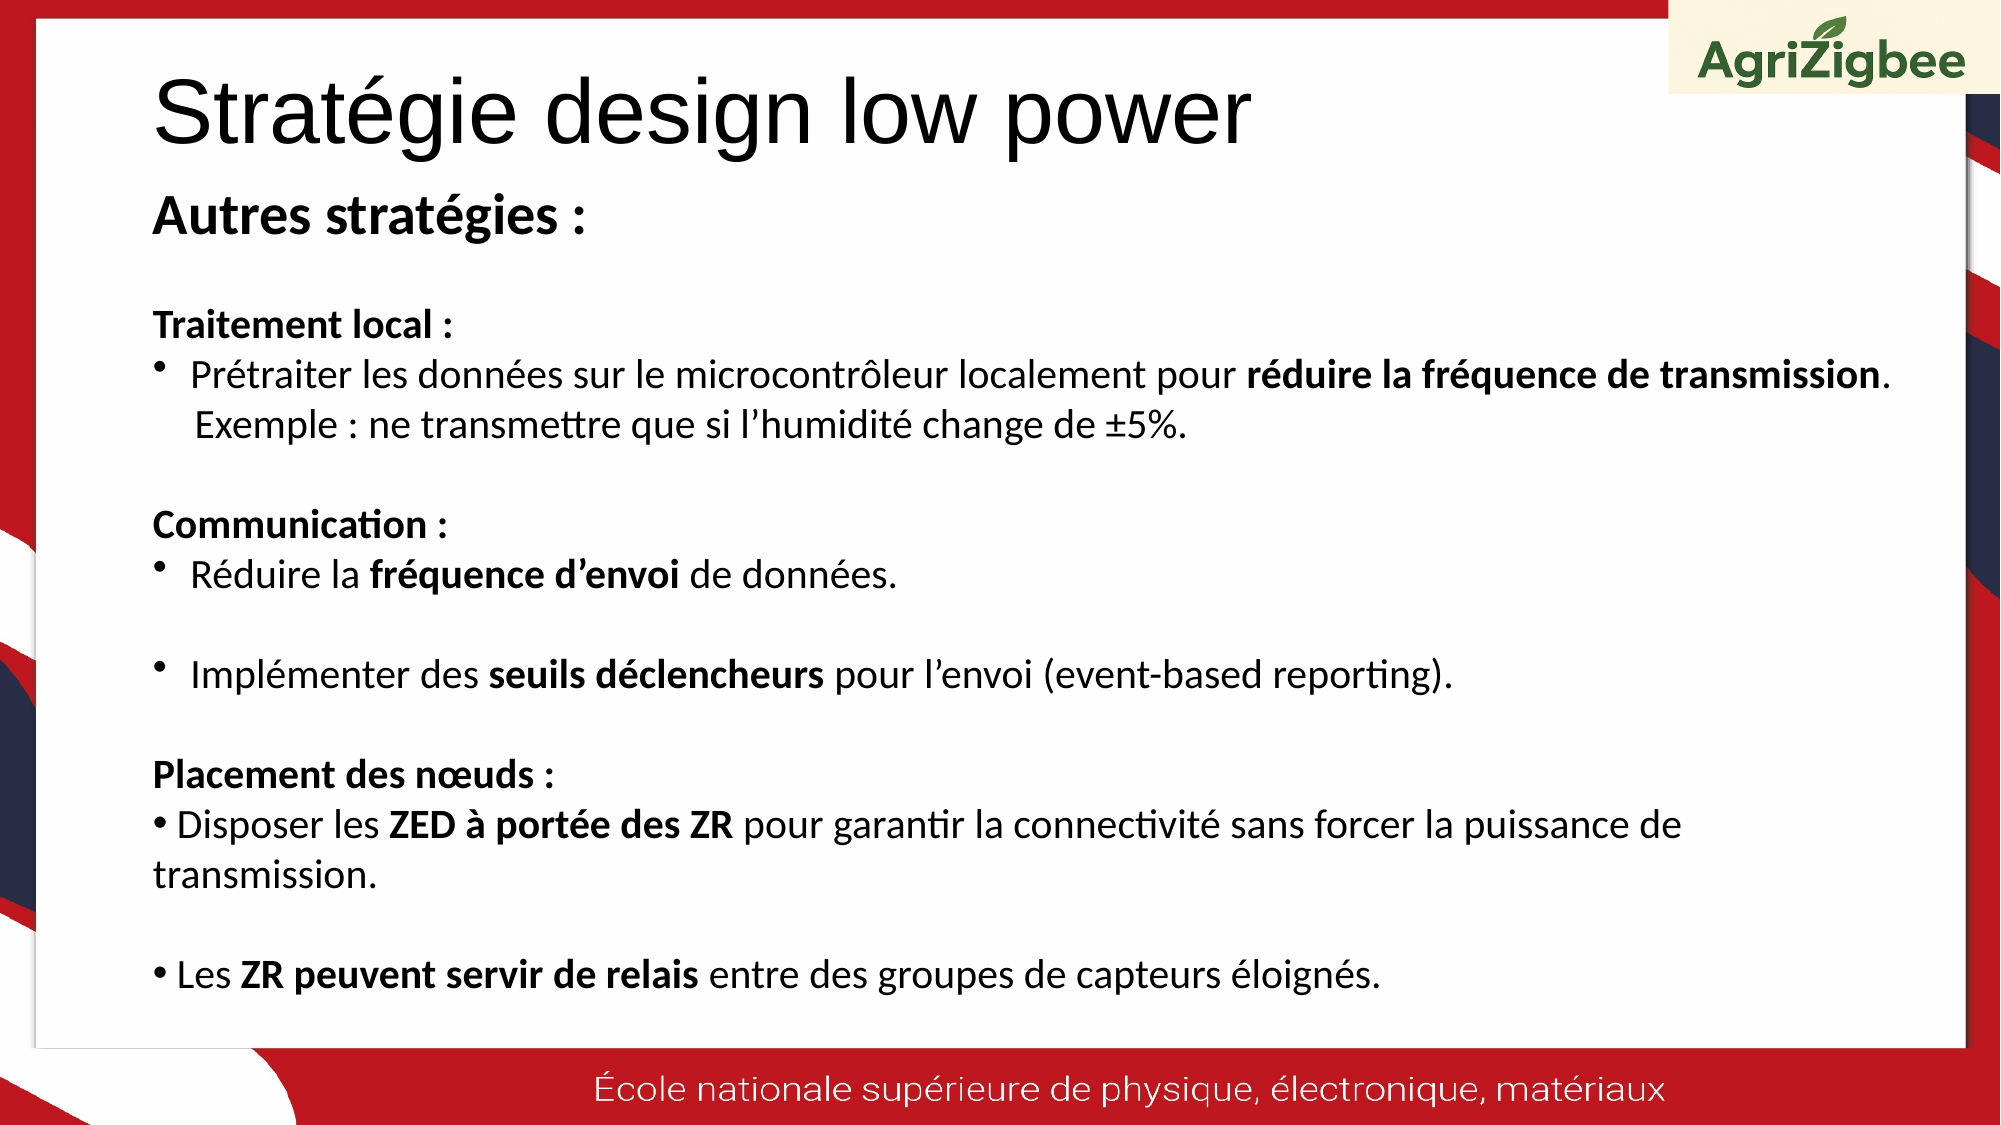

# Stratégie design low power
Autres stratégies :

Traitement local :
Prétraiter les données sur le microcontrôleur localement pour réduire la fréquence de transmission.
 Exemple : ne transmettre que si l’humidité change de ±5%.

Communication :
Réduire la fréquence d’envoi de données.

Implémenter des seuils déclencheurs pour l’envoi (event-based reporting).

Placement des nœuds :
 Disposer les ZED à portée des ZR pour garantir la connectivité sans forcer la puissance de transmission.

 Les ZR peuvent servir de relais entre des groupes de capteurs éloignés.